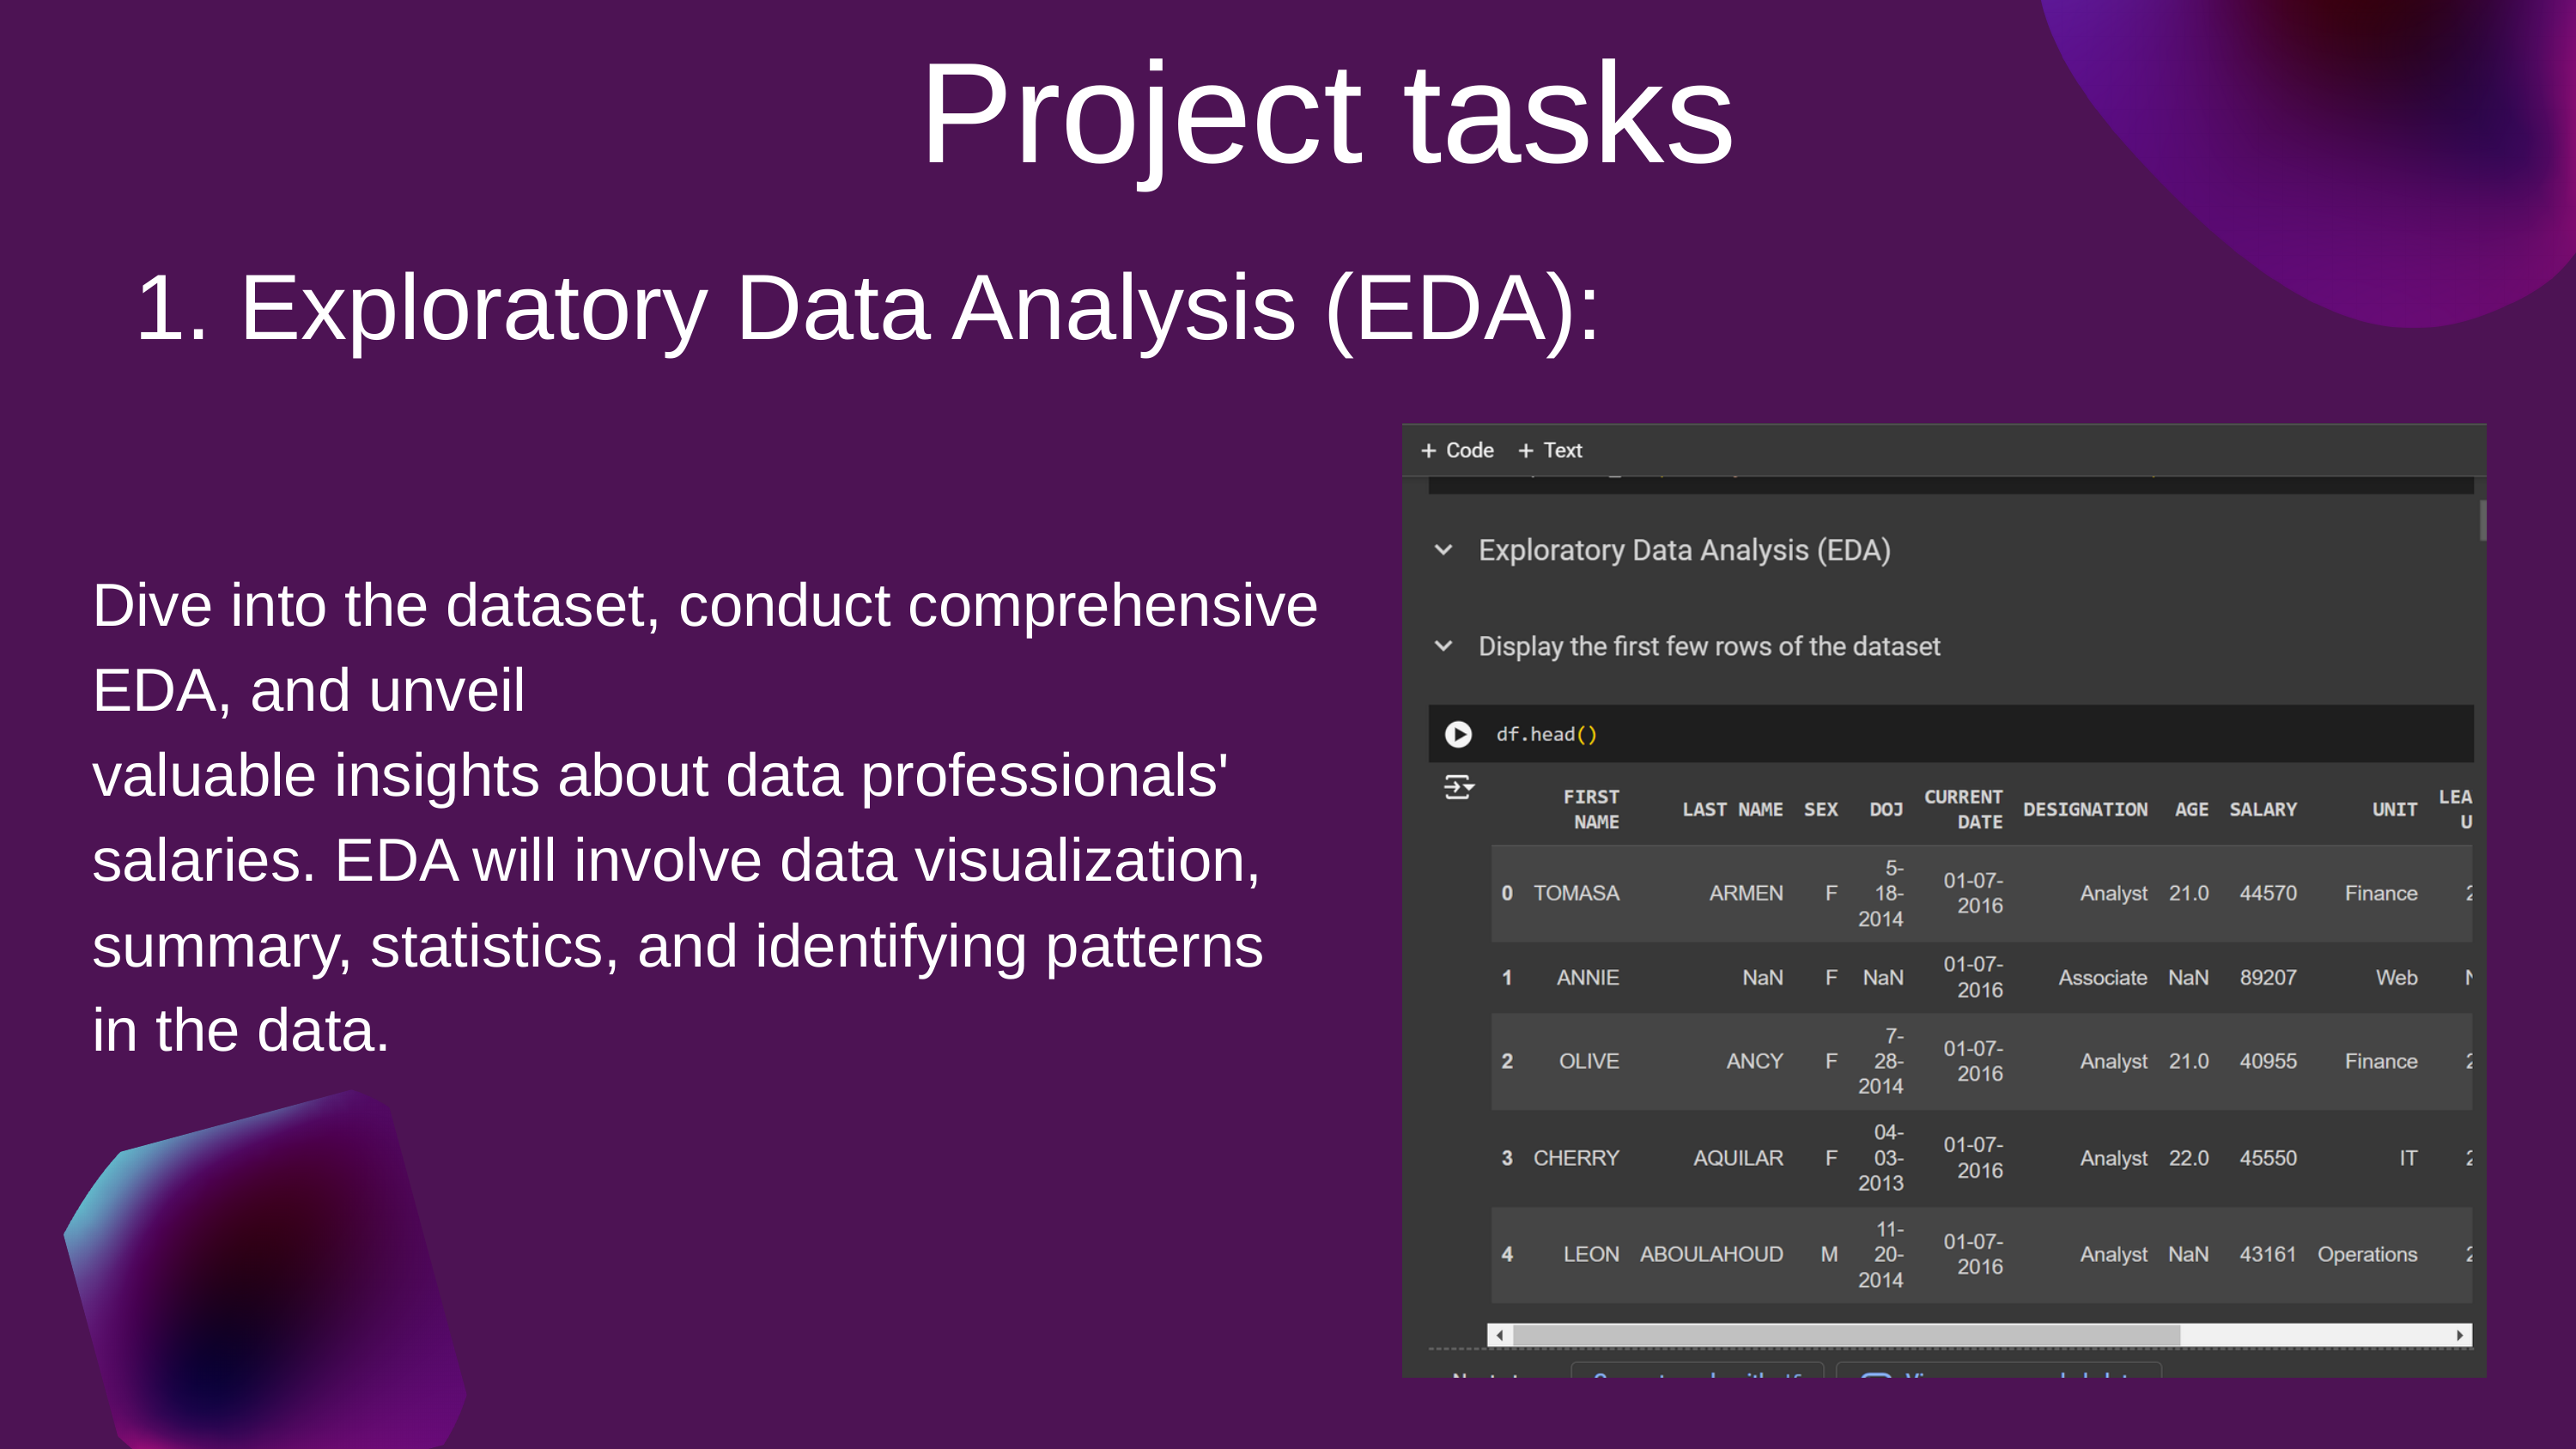

Project tasks
 Exploratory Data Analysis (EDA):

Dive into the dataset, conduct comprehensive EDA, and unveil
valuable insights about data professionals' salaries. EDA will involve data visualization, summary, statistics, and identifying patterns in the data.